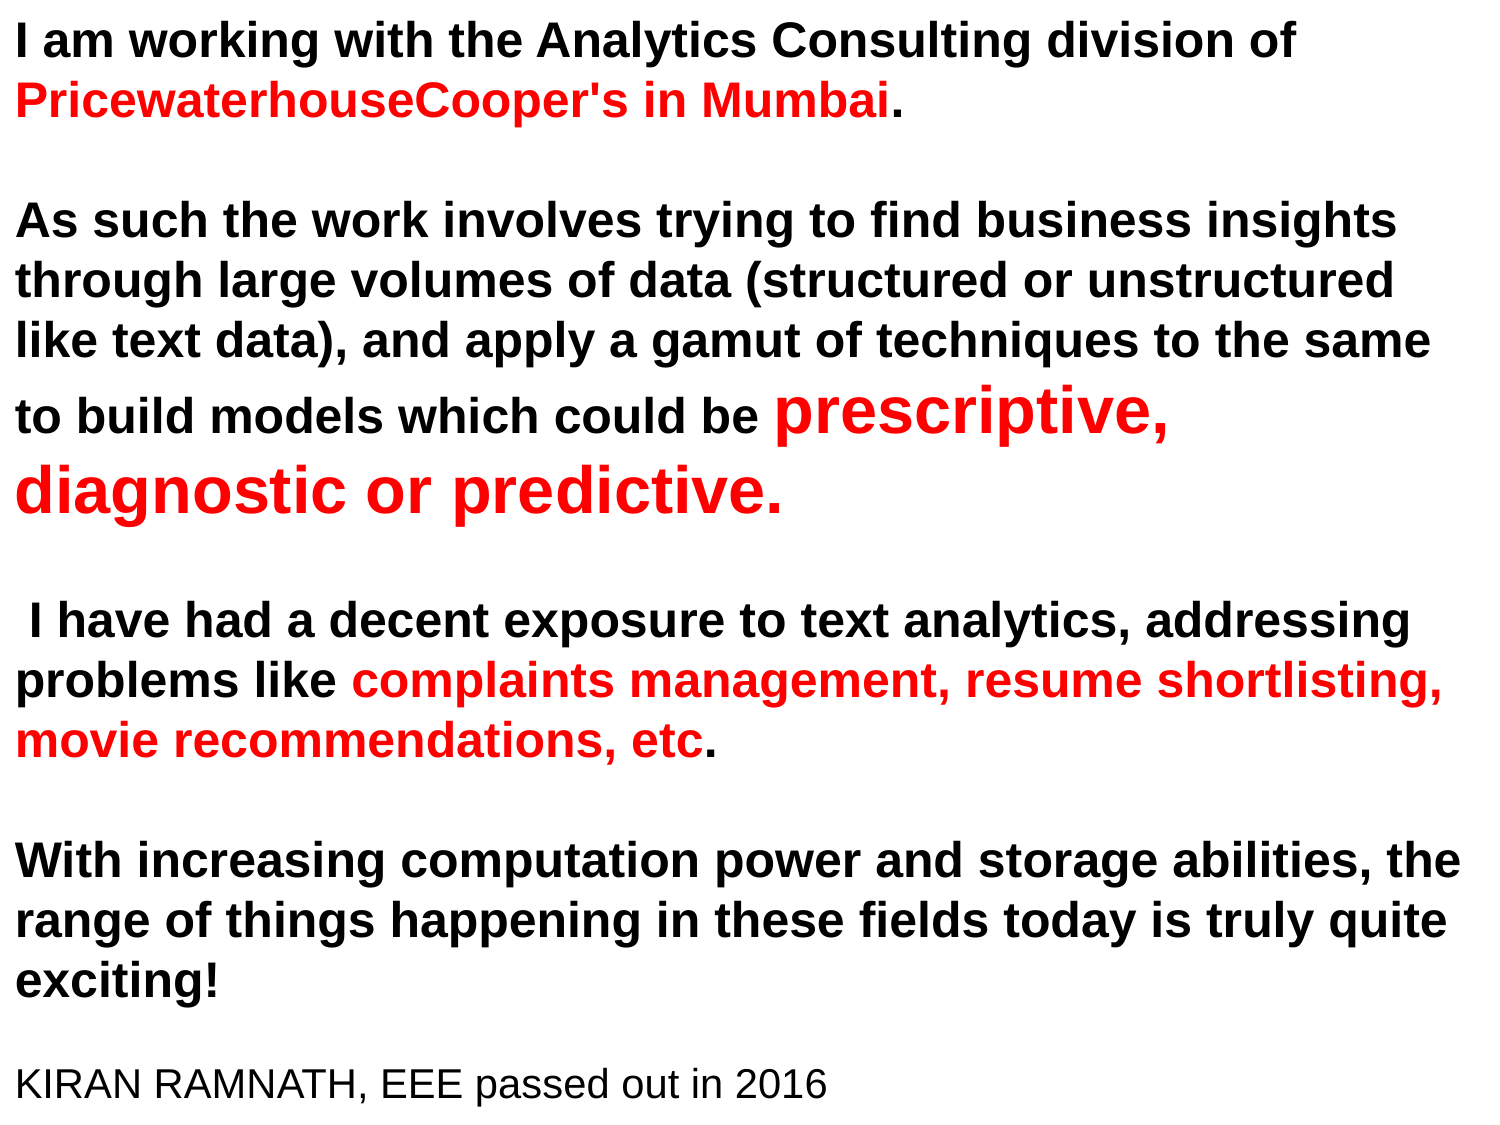

I am working with the Analytics Consulting division of PricewaterhouseCooper's in Mumbai.

As such the work involves trying to find business insights through large volumes of data (structured or unstructured like text data), and apply a gamut of techniques to the same to build models which could be prescriptive, diagnostic or predictive.

 I have had a decent exposure to text analytics, addressing problems like complaints management, resume shortlisting, movie recommendations, etc.

With increasing computation power and storage abilities, the range of things happening in these fields today is truly quite exciting!

KIRAN RAMNATH, EEE passed out in 2016